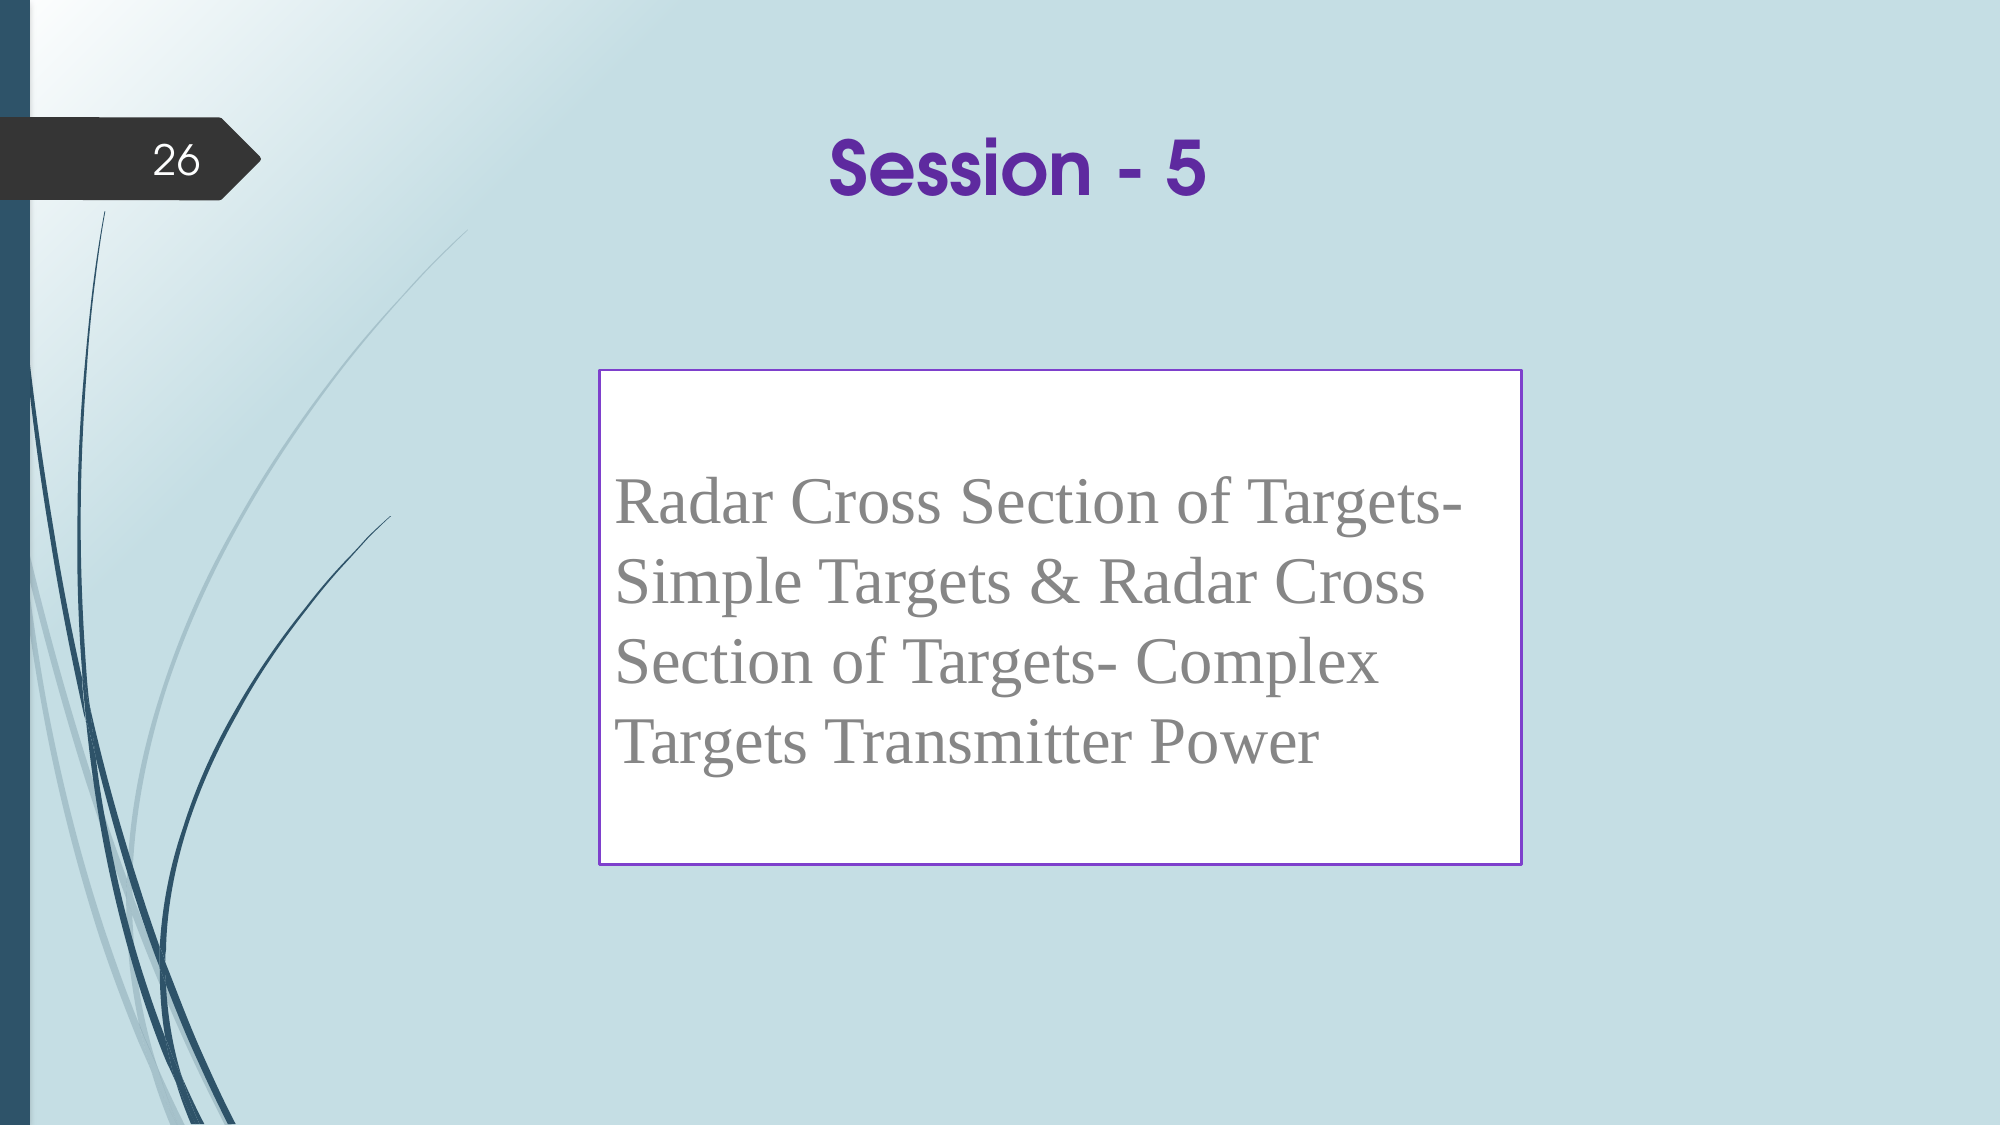

# Session - 5
26

Radar Cross Section of Targets-Simple Targets & Radar Cross Section of Targets- Complex
Targets Transmitter Power